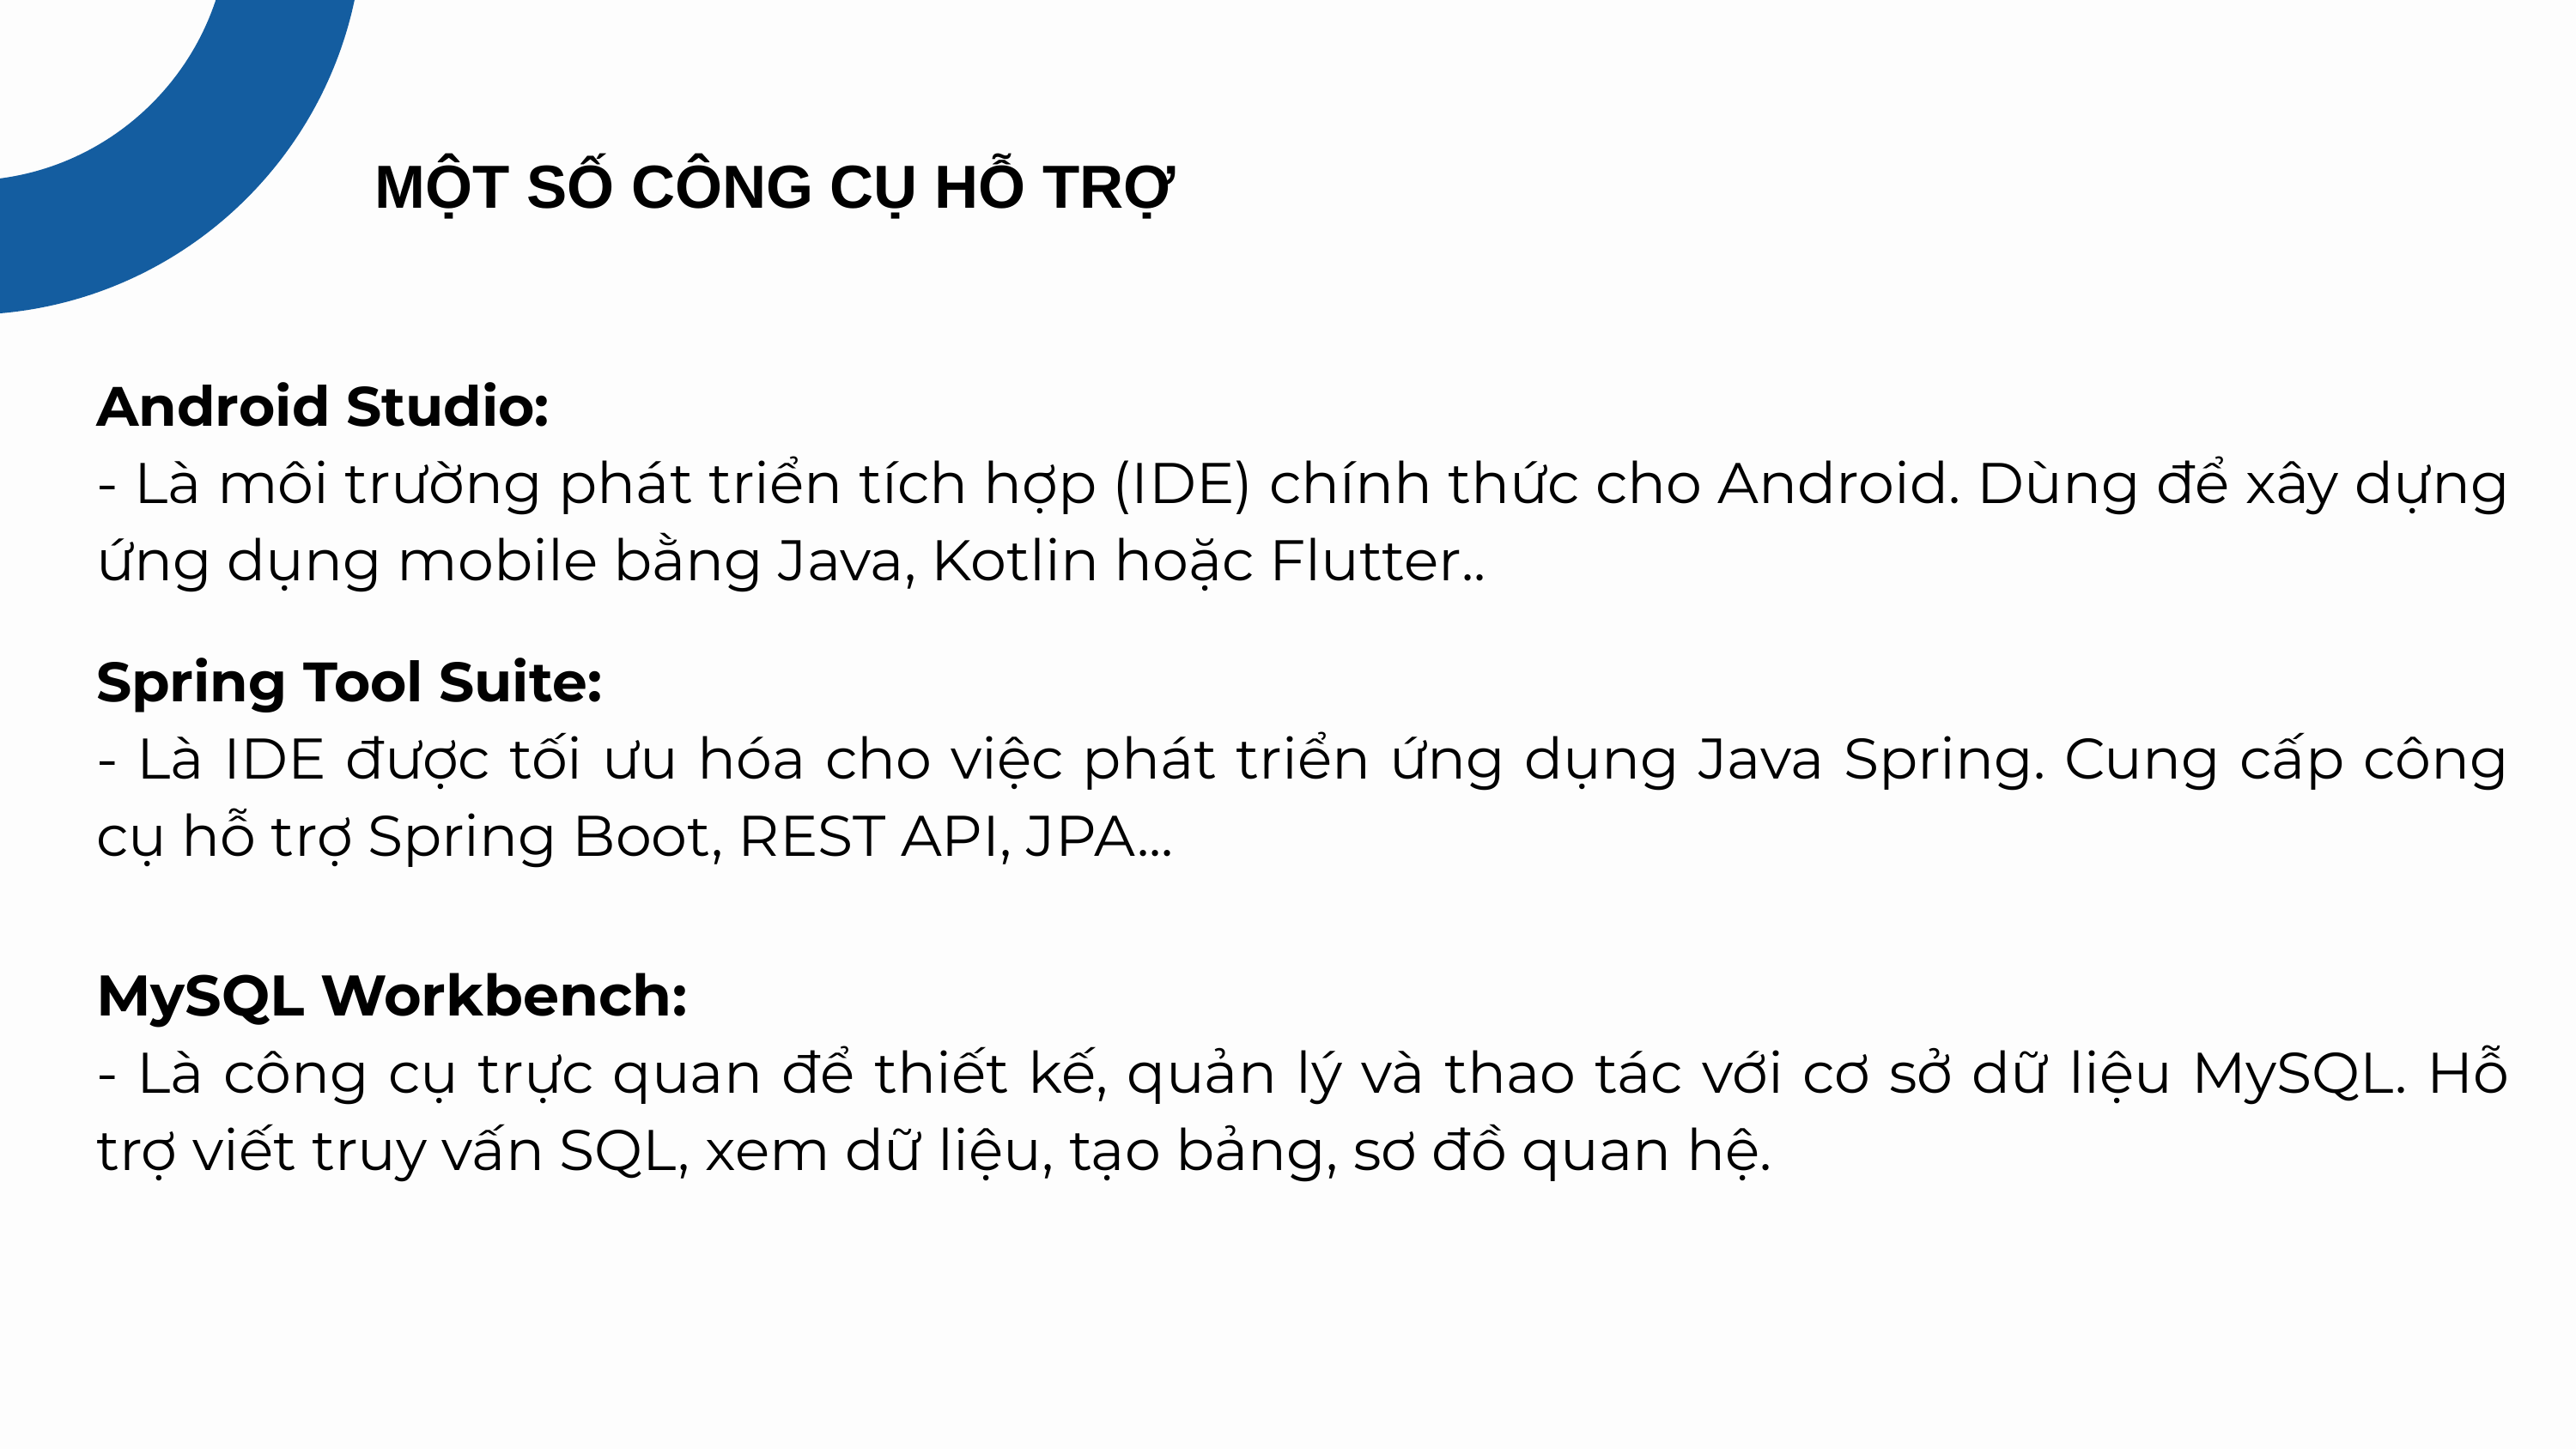

MỘT SỐ CÔNG CỤ HỖ TRỢ
Android Studio:
- Là môi trường phát triển tích hợp (IDE) chính thức cho Android. Dùng để xây dựng ứng dụng mobile bằng Java, Kotlin hoặc Flutter..
Spring Tool Suite:
- Là IDE được tối ưu hóa cho việc phát triển ứng dụng Java Spring. Cung cấp công cụ hỗ trợ Spring Boot, REST API, JPA...
MySQL Workbench:
- Là công cụ trực quan để thiết kế, quản lý và thao tác với cơ sở dữ liệu MySQL. Hỗ trợ viết truy vấn SQL, xem dữ liệu, tạo bảng, sơ đồ quan hệ.